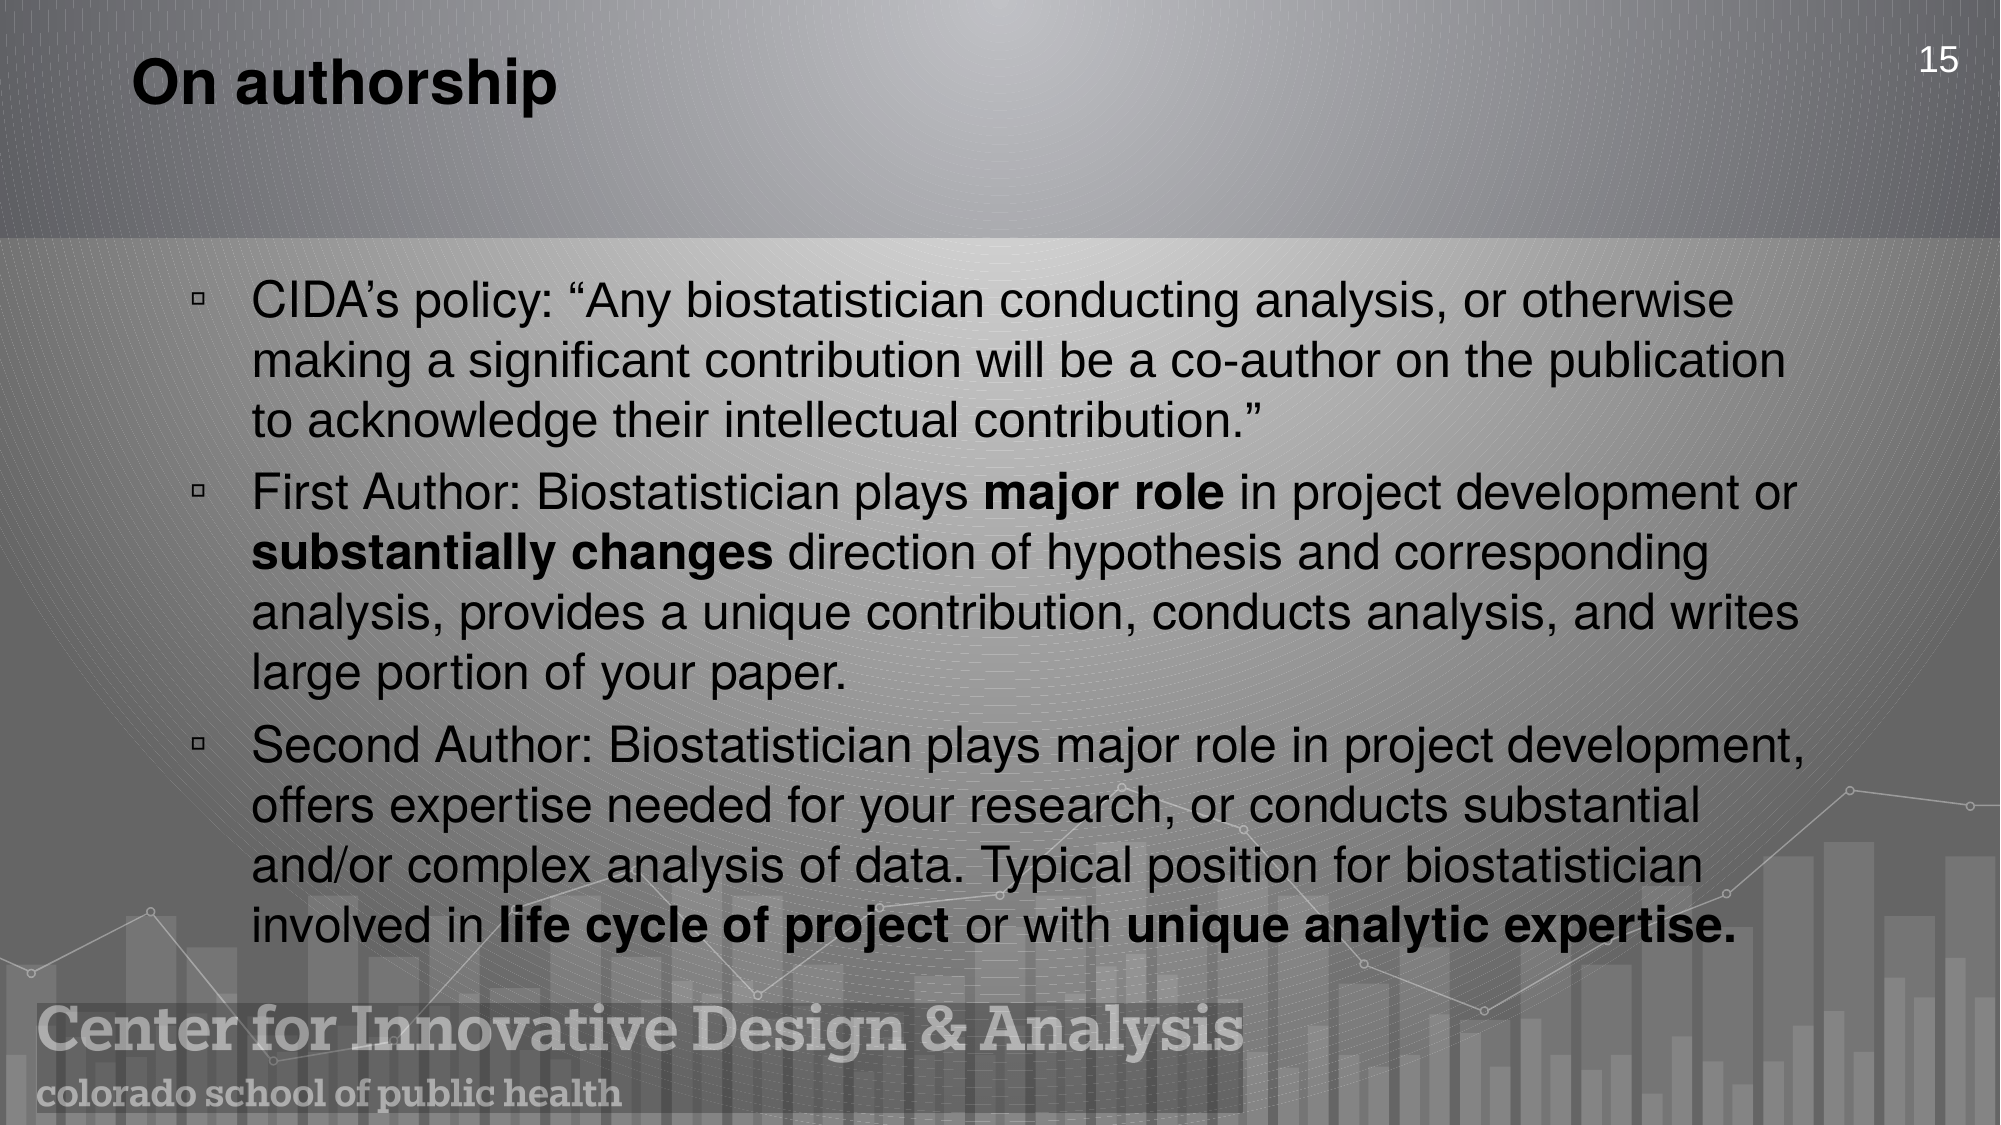

15
# On authorship
CIDA’s policy: “Any biostatistician conducting analysis, or otherwise making a significant contribution will be a co-author on the publication to acknowledge their intellectual contribution.”
First Author: Biostatistician plays major role in project development or substantially changes direction of hypothesis and corresponding analysis, provides a unique contribution, conducts analysis, and writes large portion of your paper.
Second Author: Biostatistician plays major role in project development, offers expertise needed for your research, or conducts substantial and/or complex analysis of data. Typical position for biostatistician involved in life cycle of project or with unique analytic expertise.